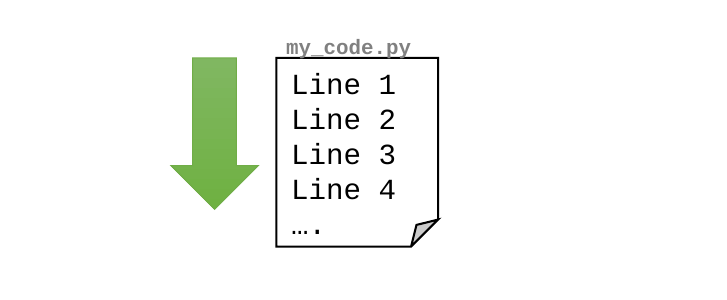

my_code.py

Line 1
Line 2
Line 3
Line 4
….